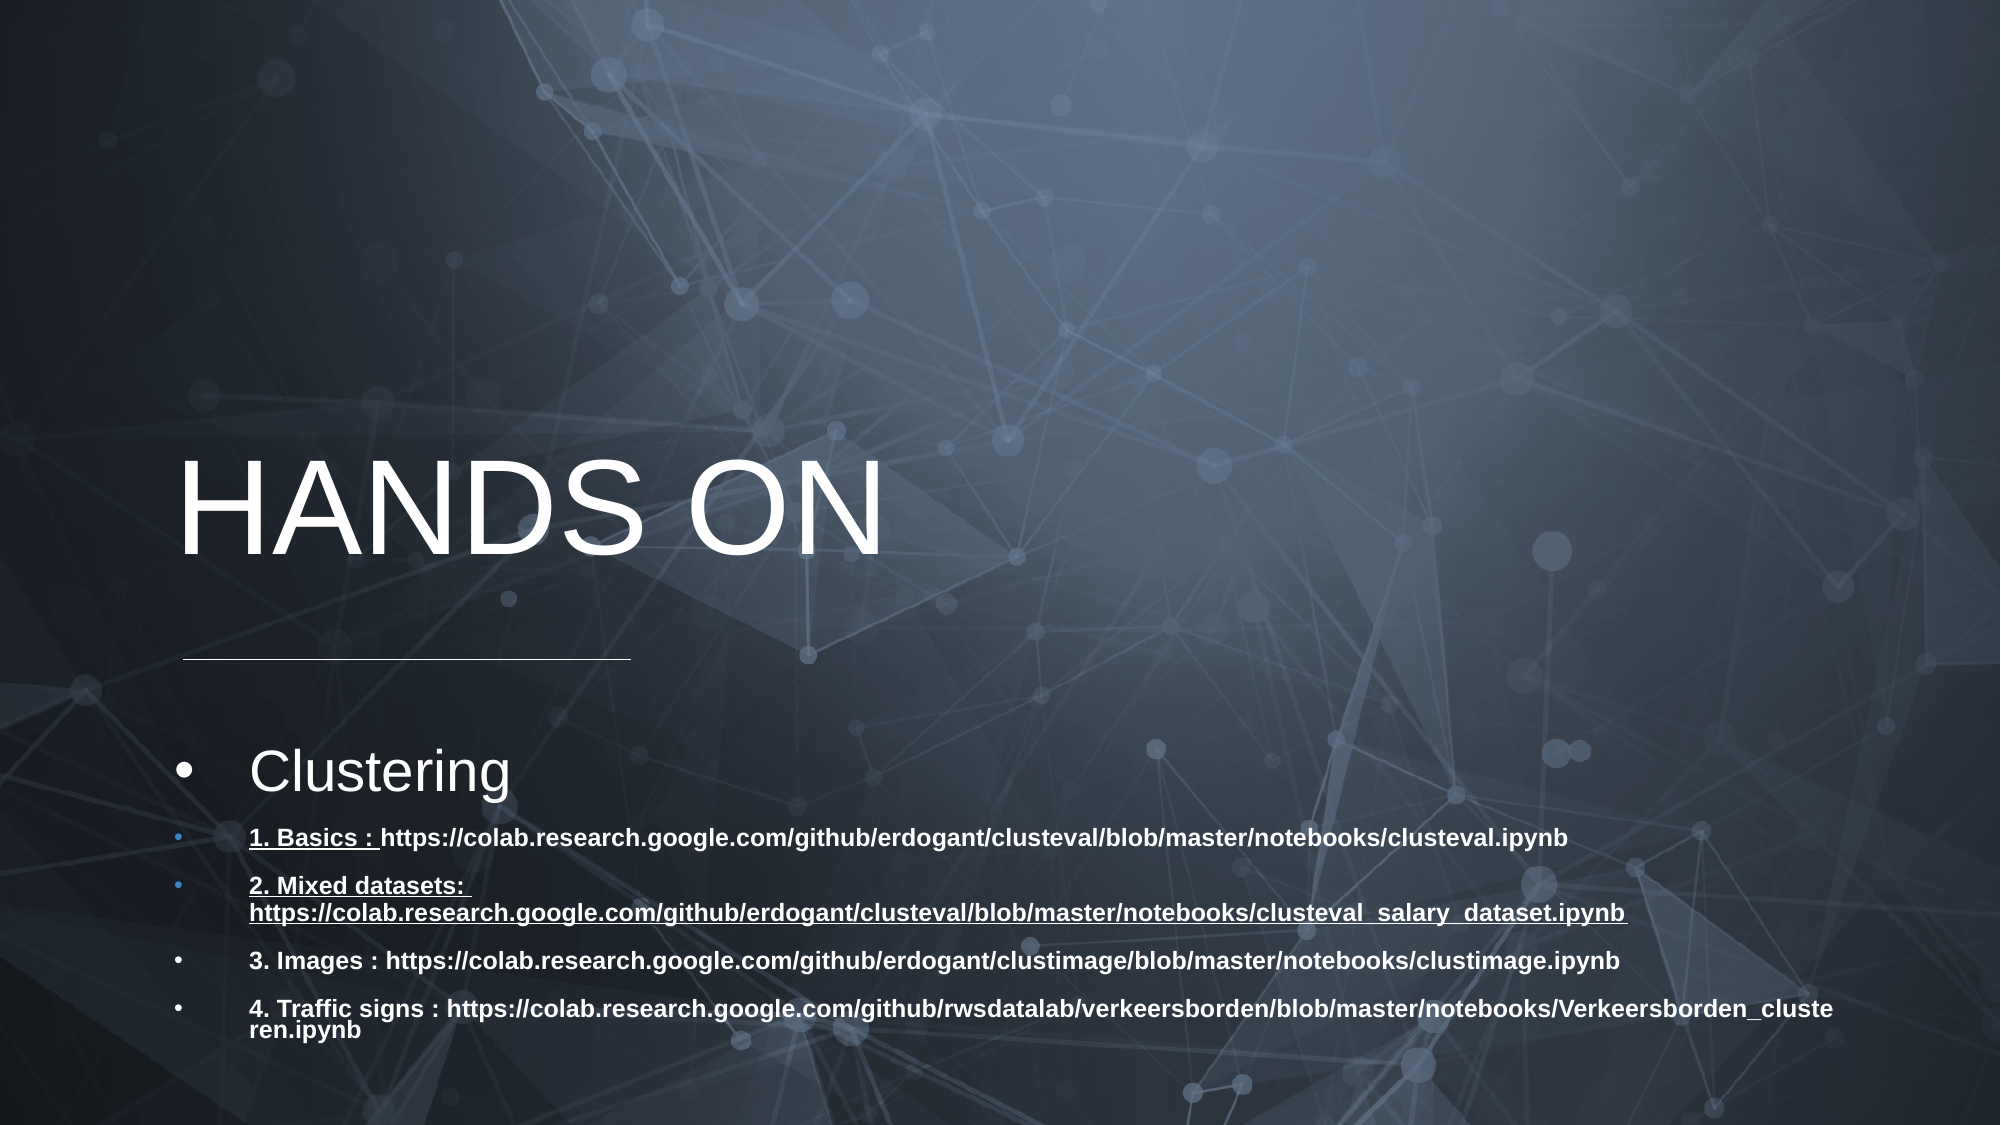

Hands on
Clustering
1. Basics : https://colab.research.google.com/github/erdogant/clusteval/blob/master/notebooks/clusteval.ipynb
2. Mixed datasets: https://colab.research.google.com/github/erdogant/clusteval/blob/master/notebooks/clusteval_salary_dataset.ipynb
3. Images : https://colab.research.google.com/github/erdogant/clustimage/blob/master/notebooks/clustimage.ipynb
4. Traffic signs : https://colab.research.google.com/github/rwsdatalab/verkeersborden/blob/master/notebooks/Verkeersborden_clusteren.ipynb